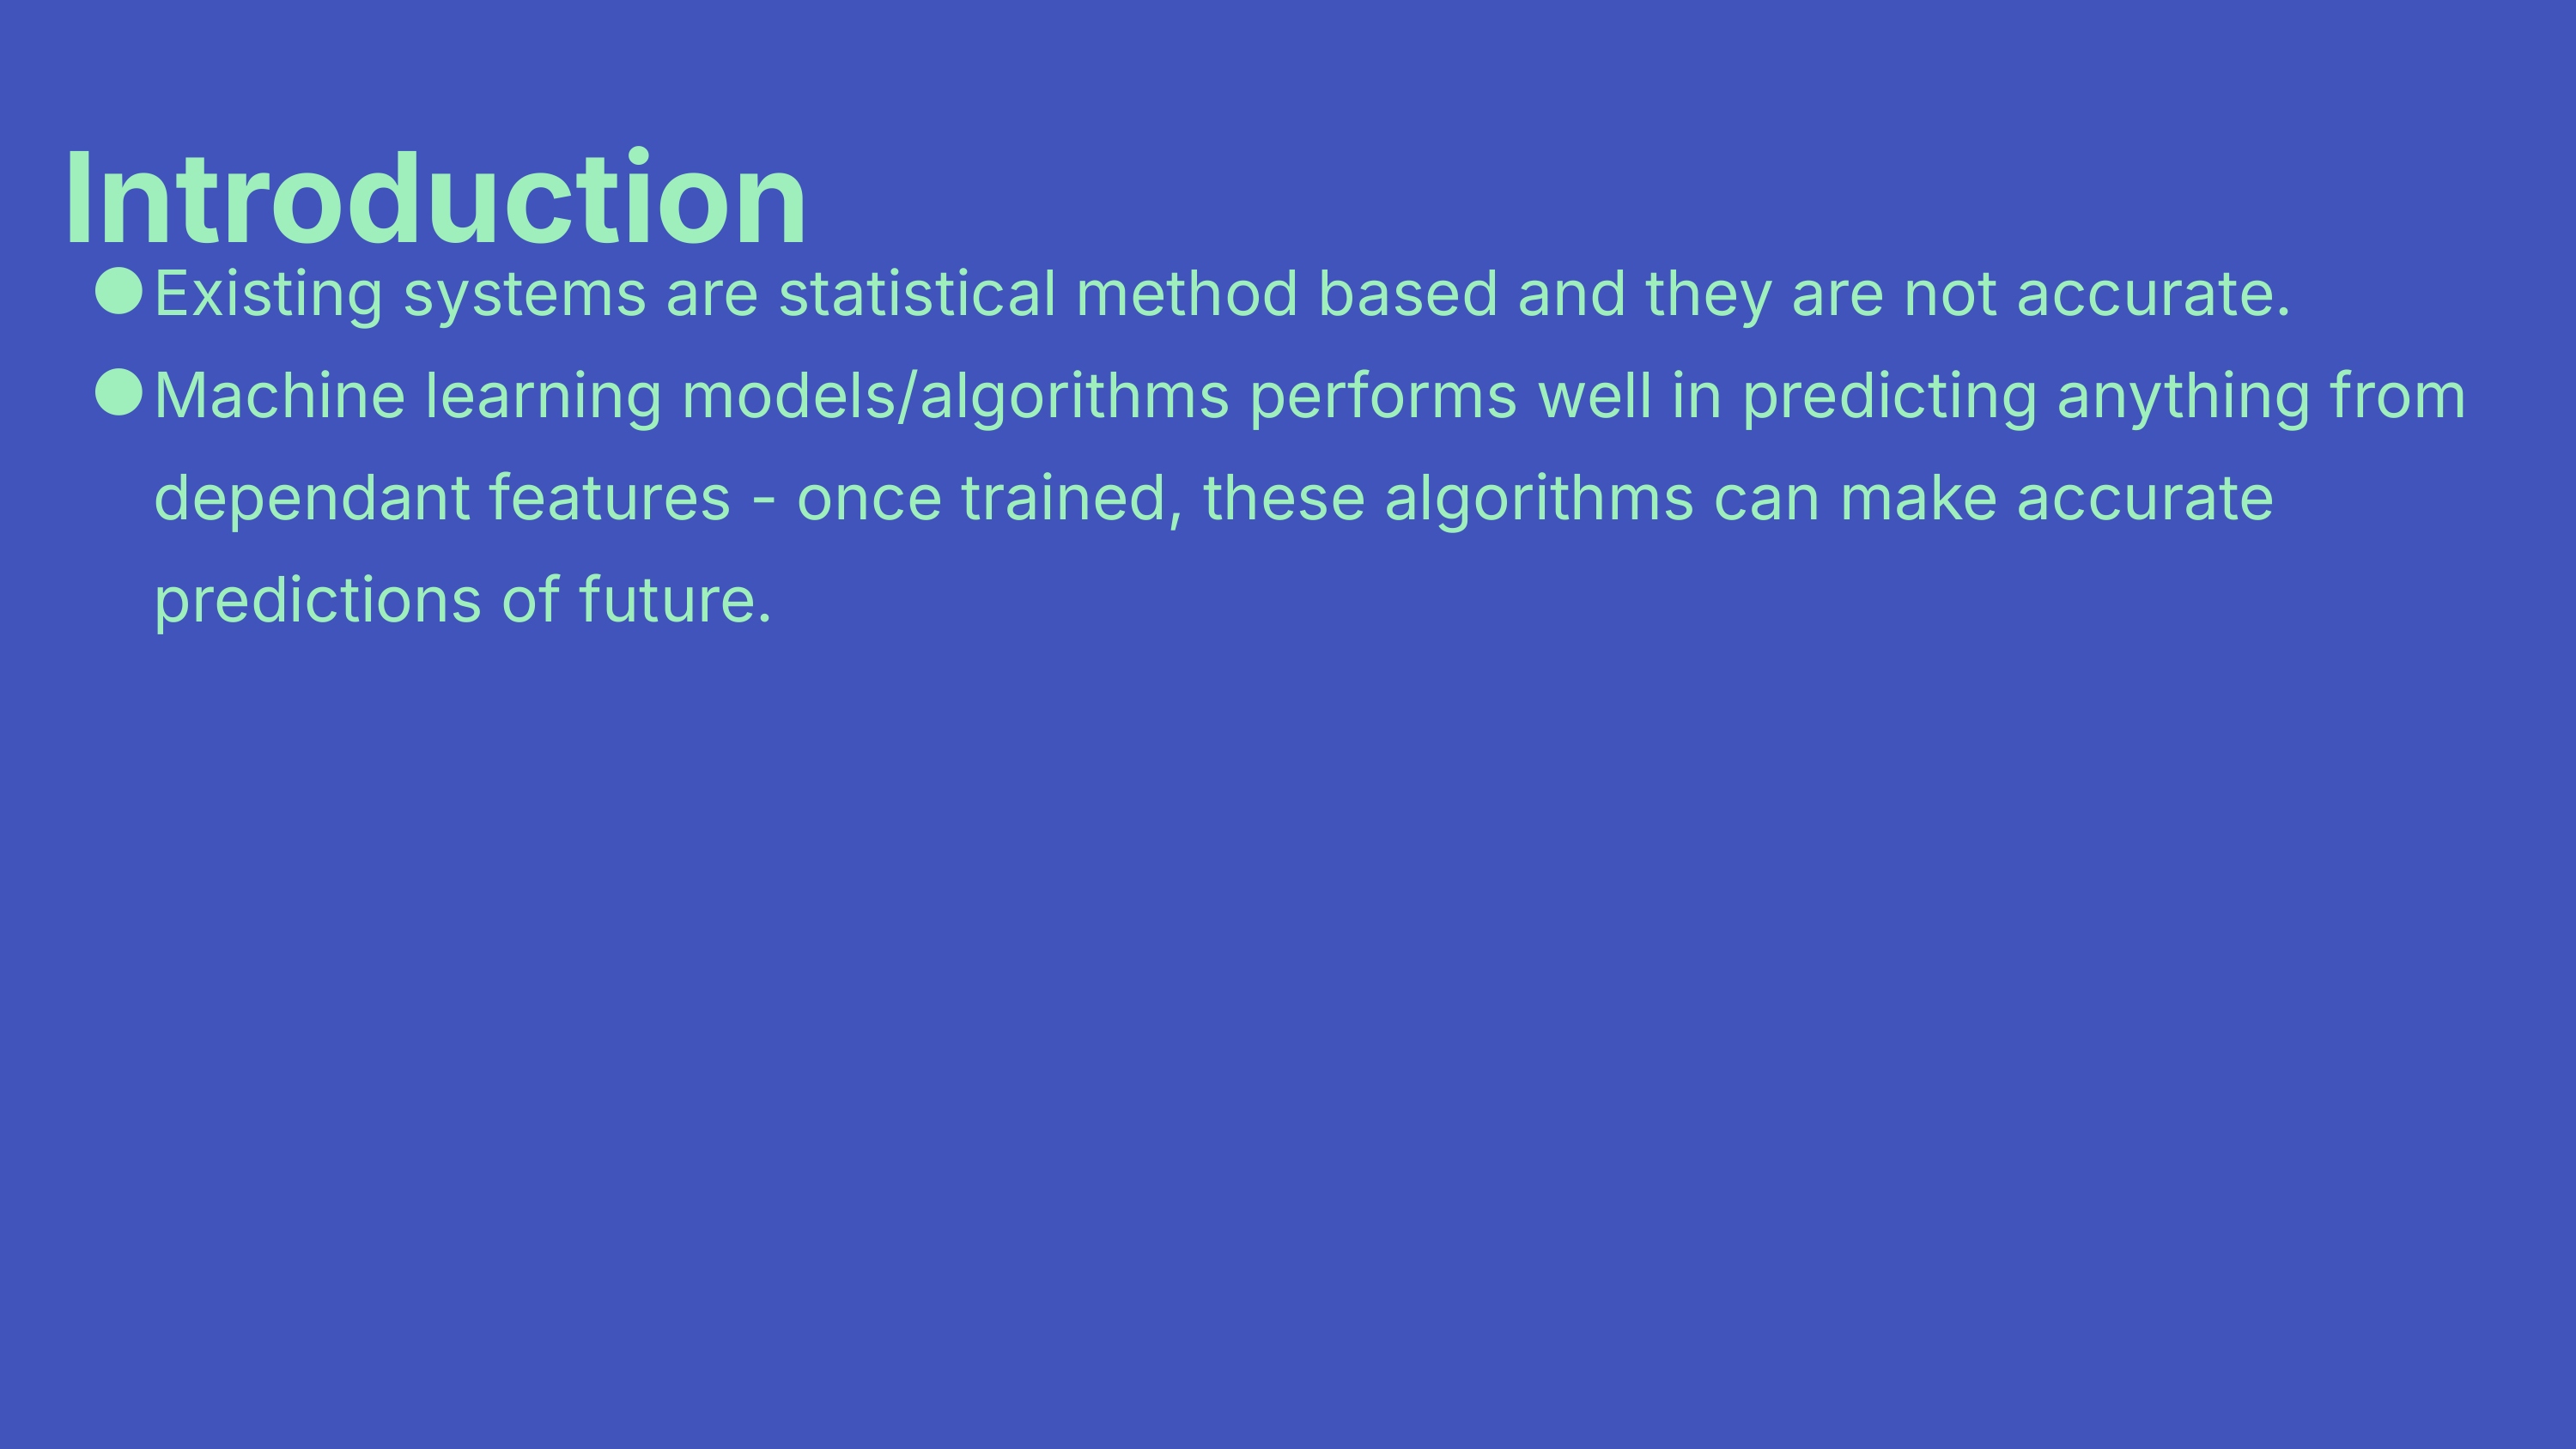

Introduction
Existing systems are statistical method based and they are not accurate.
Machine learning models/algorithms performs well in predicting anything from dependant features - once trained, these algorithms can make accurate predictions of future.